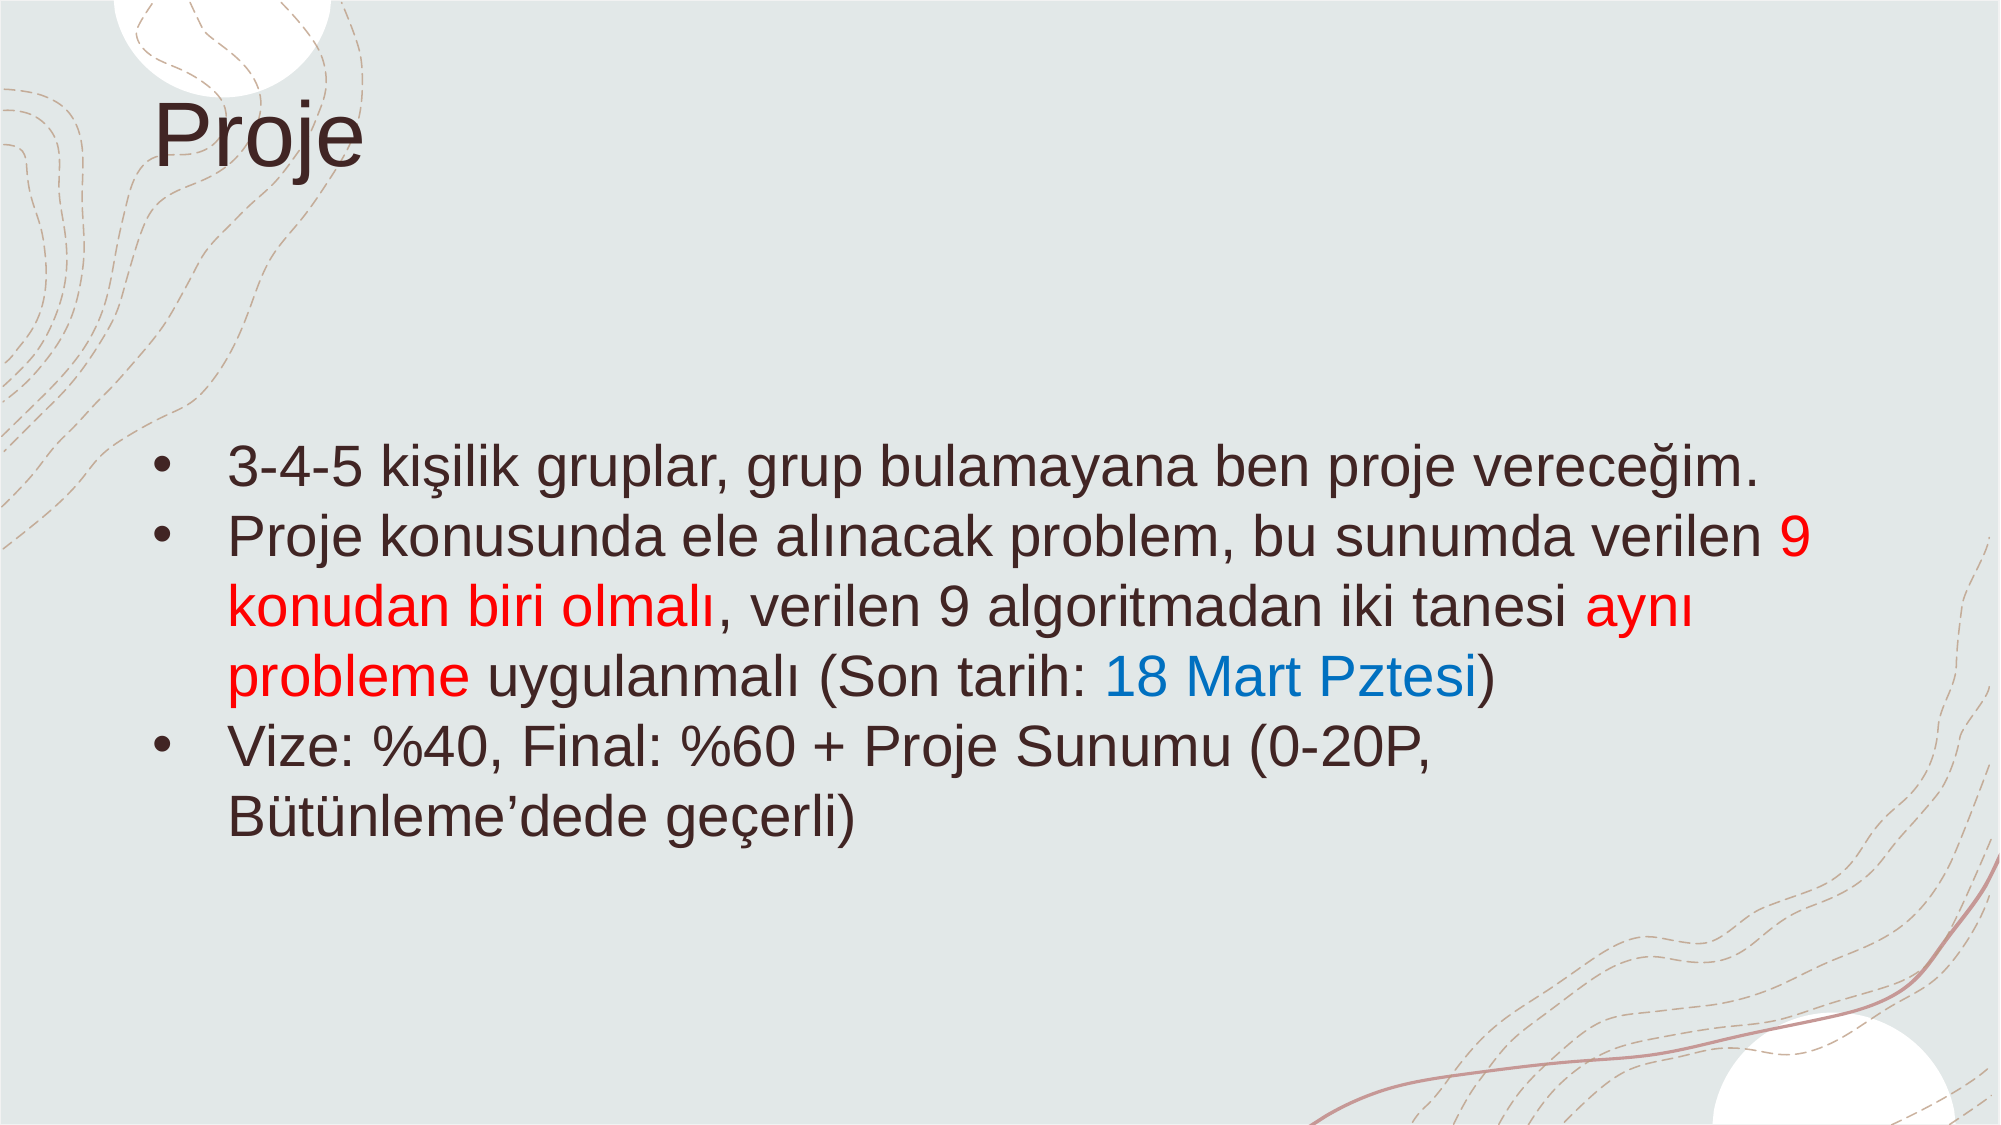

# Proje
3-4-5 kişilik gruplar, grup bulamayana ben proje vereceğim.
Proje konusunda ele alınacak problem, bu sunumda verilen 9 konudan biri olmalı, verilen 9 algoritmadan iki tanesi aynı probleme uygulanmalı (Son tarih: 18 Mart Pztesi)
Vize: %40, Final: %60 + Proje Sunumu (0-20P, Bütünleme’dede geçerli)